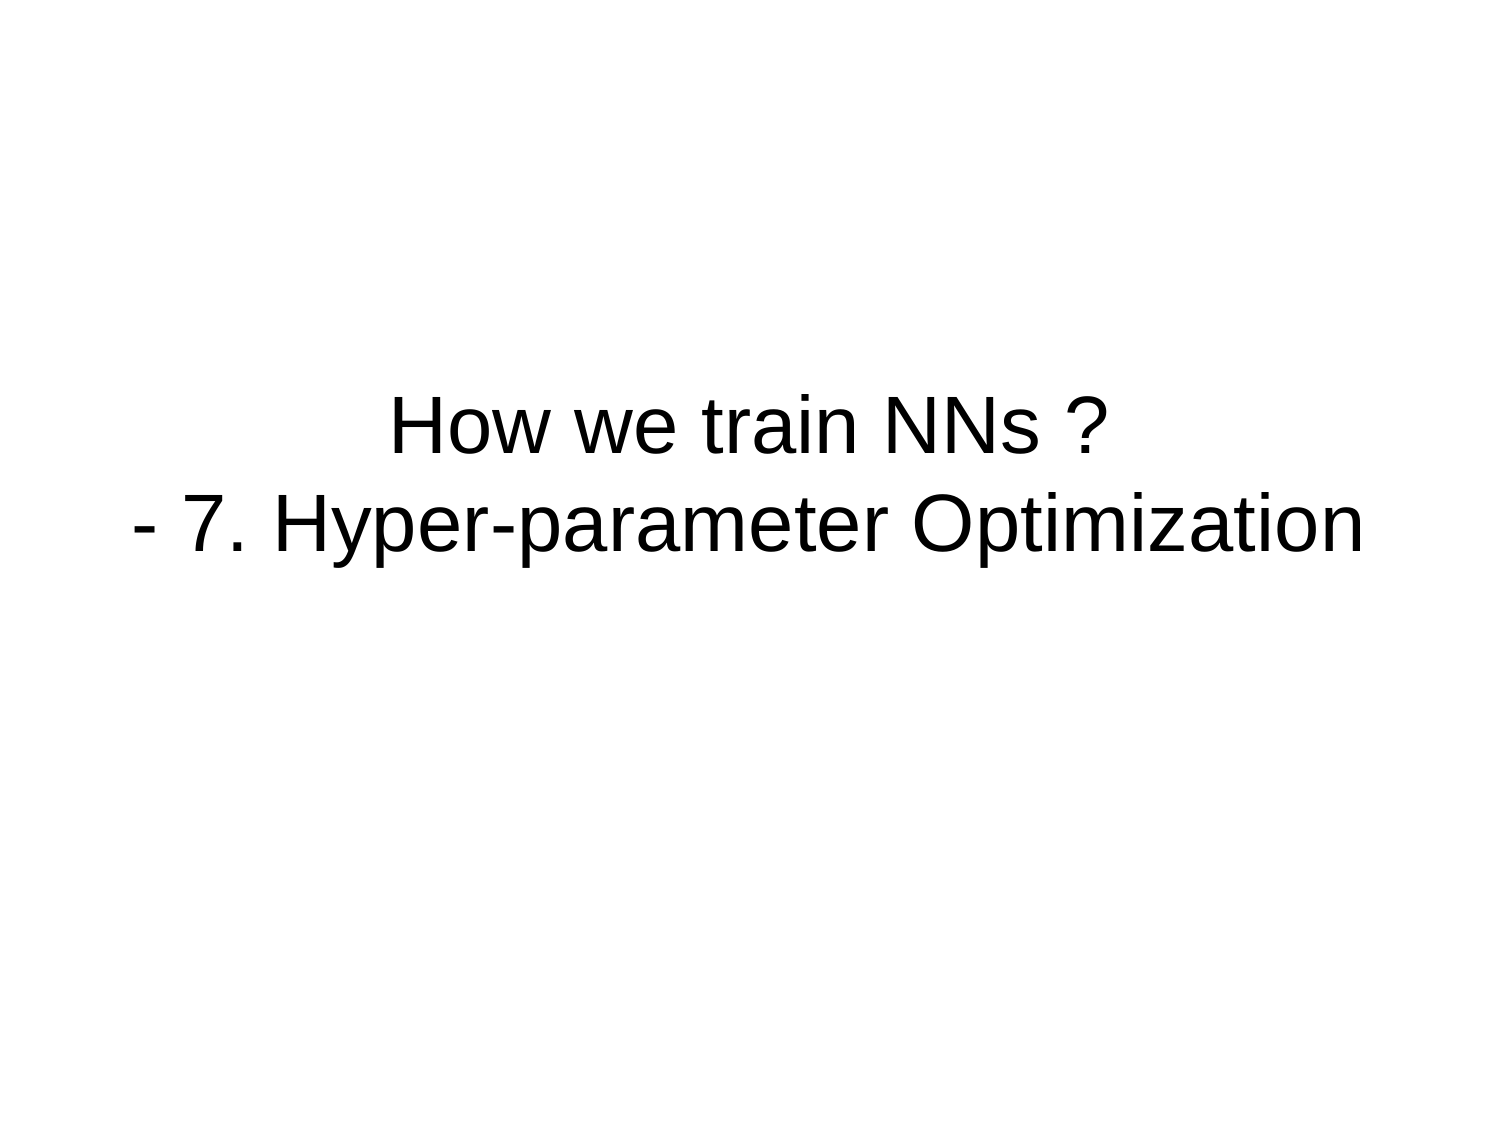

# How we train NNs ? - 7. Hyper-parameter Optimization